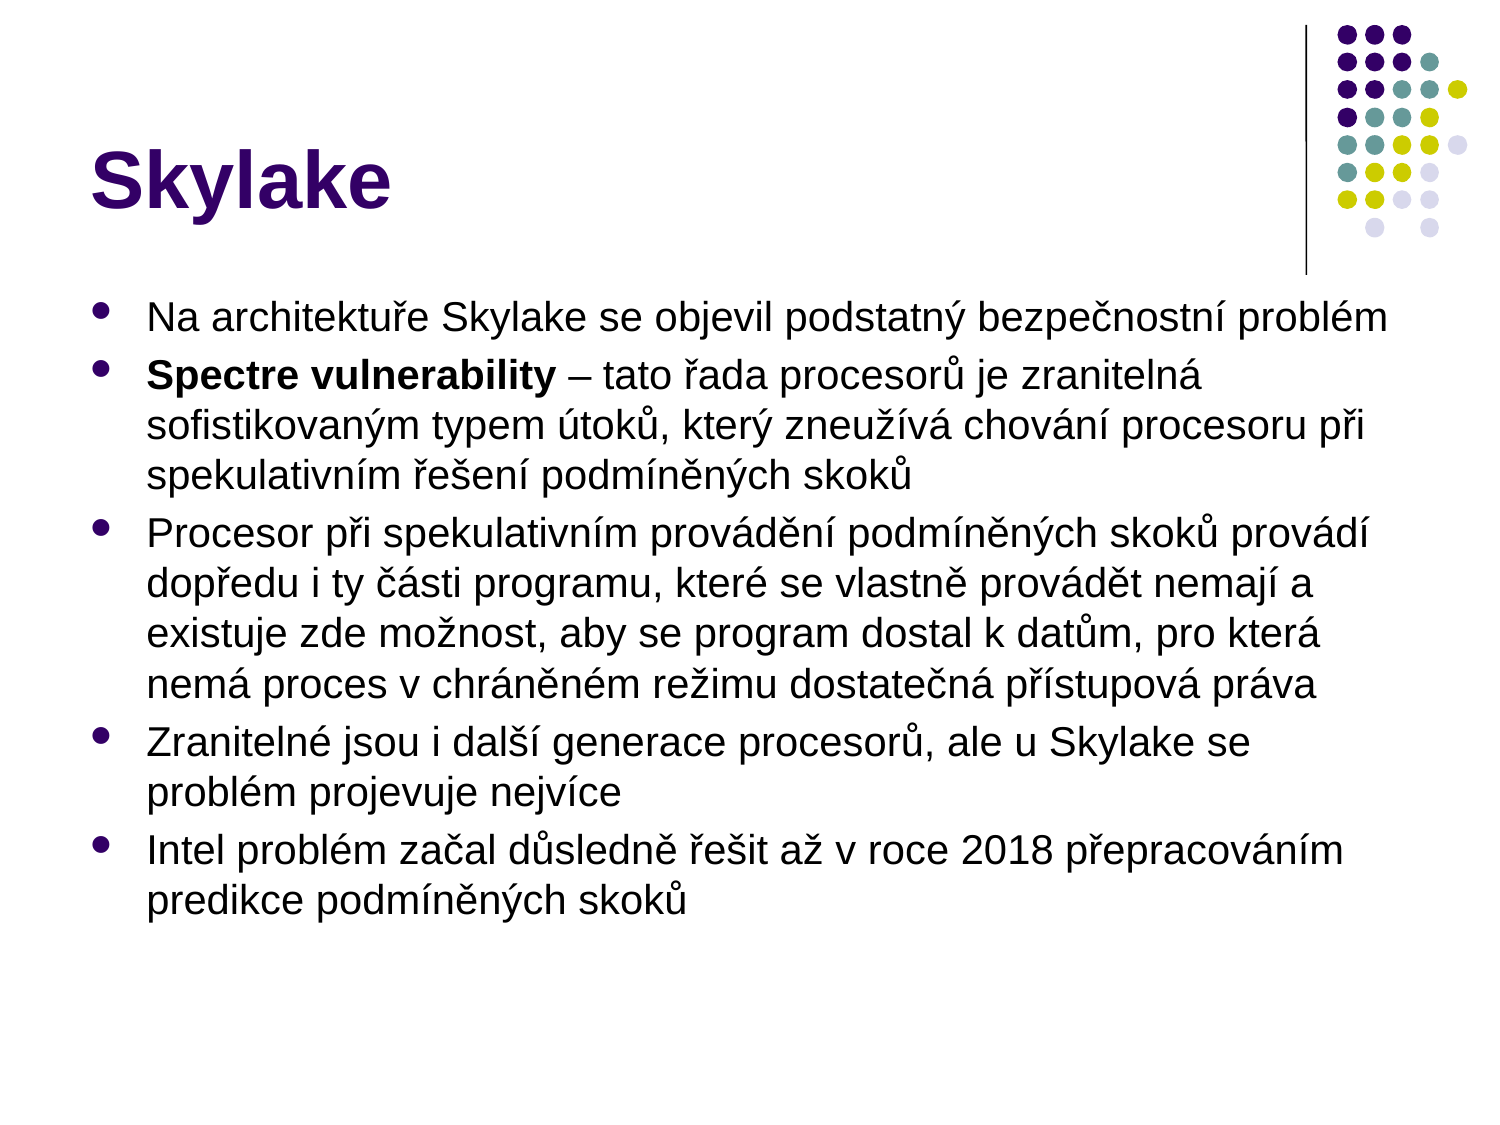

# Skylake
Na architektuře Skylake se objevil podstatný bezpečnostní problém
Spectre vulnerability – tato řada procesorů je zranitelná sofistikovaným typem útoků, který zneužívá chování procesoru při spekulativním řešení podmíněných skoků
Procesor při spekulativním provádění podmíněných skoků provádí dopředu i ty části programu, které se vlastně provádět nemají a existuje zde možnost, aby se program dostal k datům, pro která nemá proces v chráněném režimu dostatečná přístupová práva
Zranitelné jsou i další generace procesorů, ale u Skylake se problém projevuje nejvíce
Intel problém začal důsledně řešit až v roce 2018 přepracováním predikce podmíněných skoků